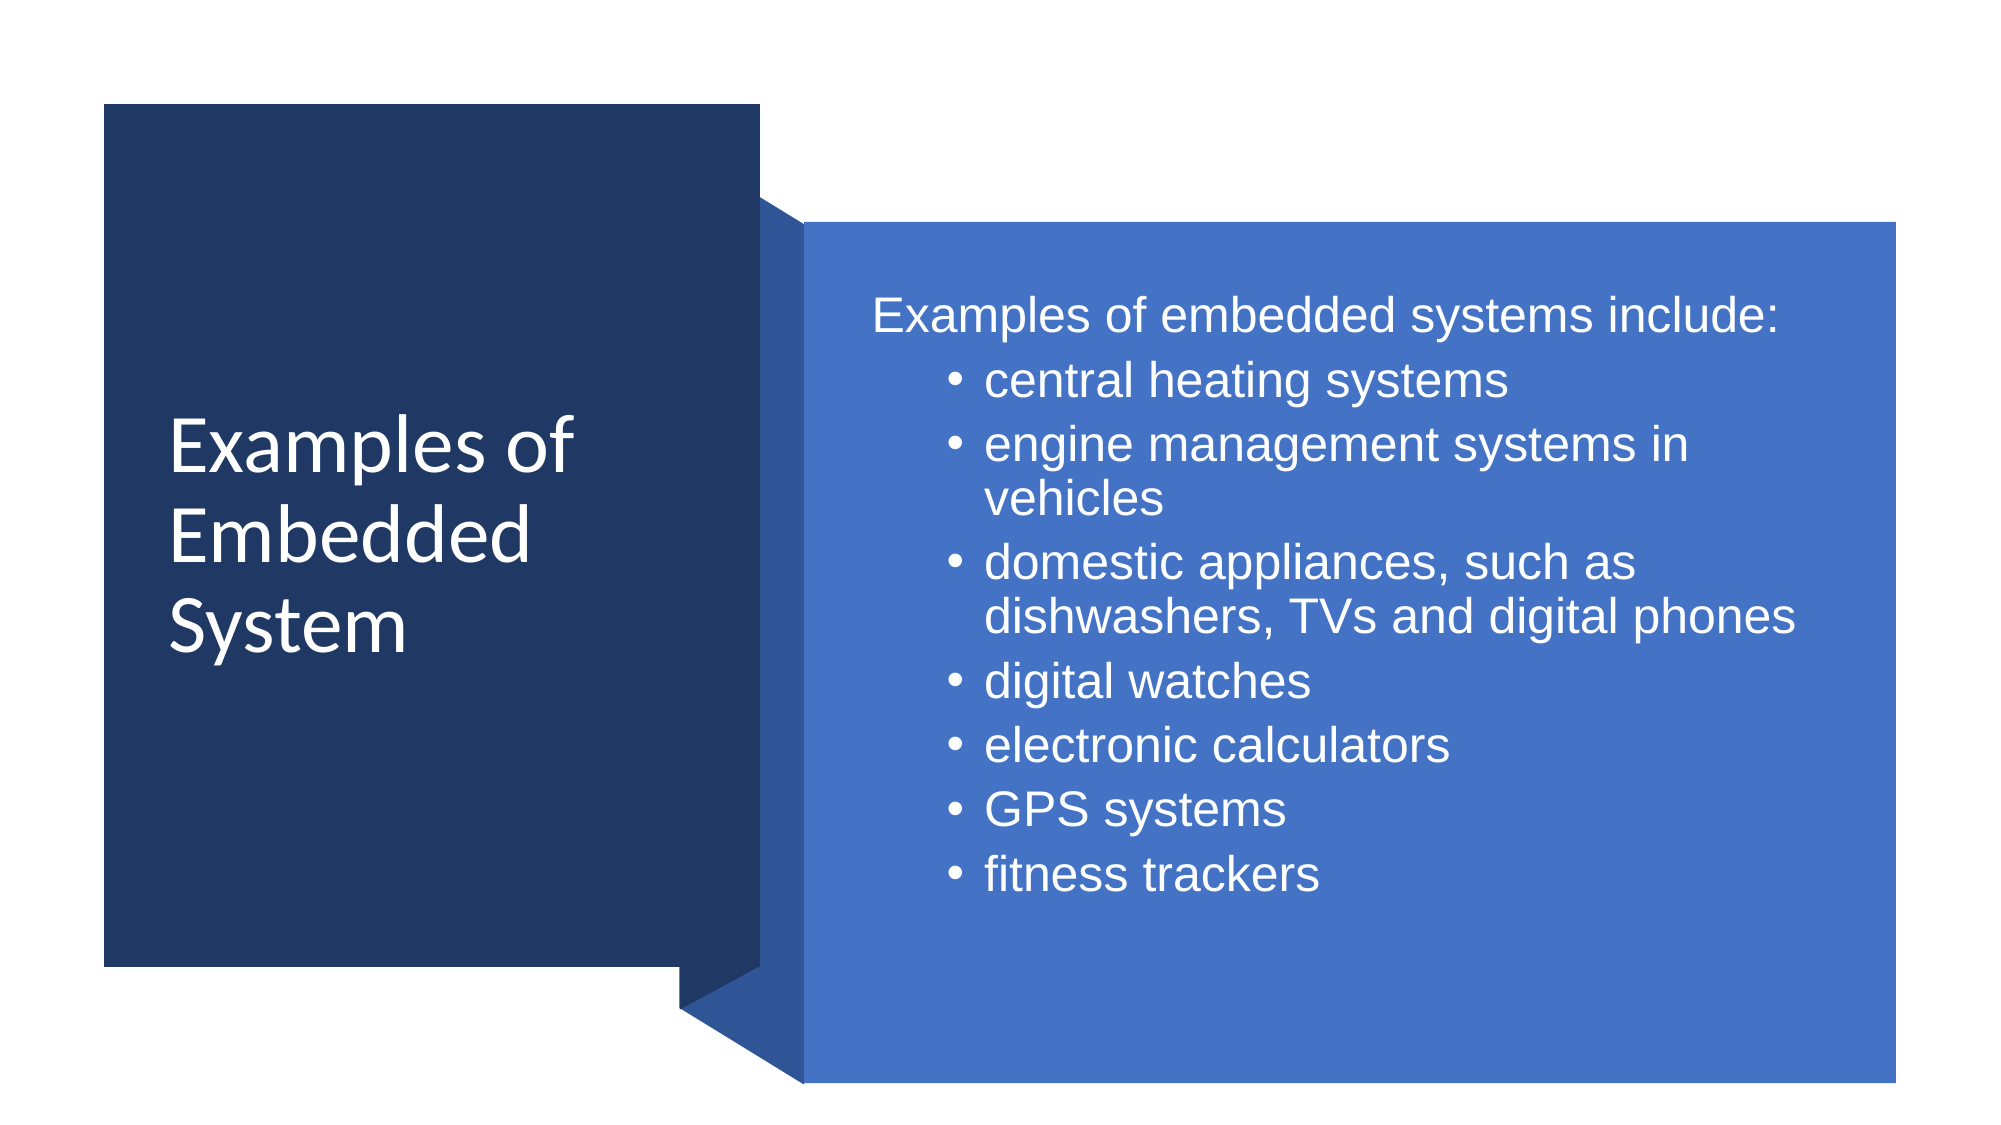

# Examples of Embedded System

Examples of embedded systems include:
central heating systems
engine management systems in vehicles
domestic appliances, such as dishwashers, TVs and digital phones
digital watches
electronic calculators
GPS systems
fitness trackers